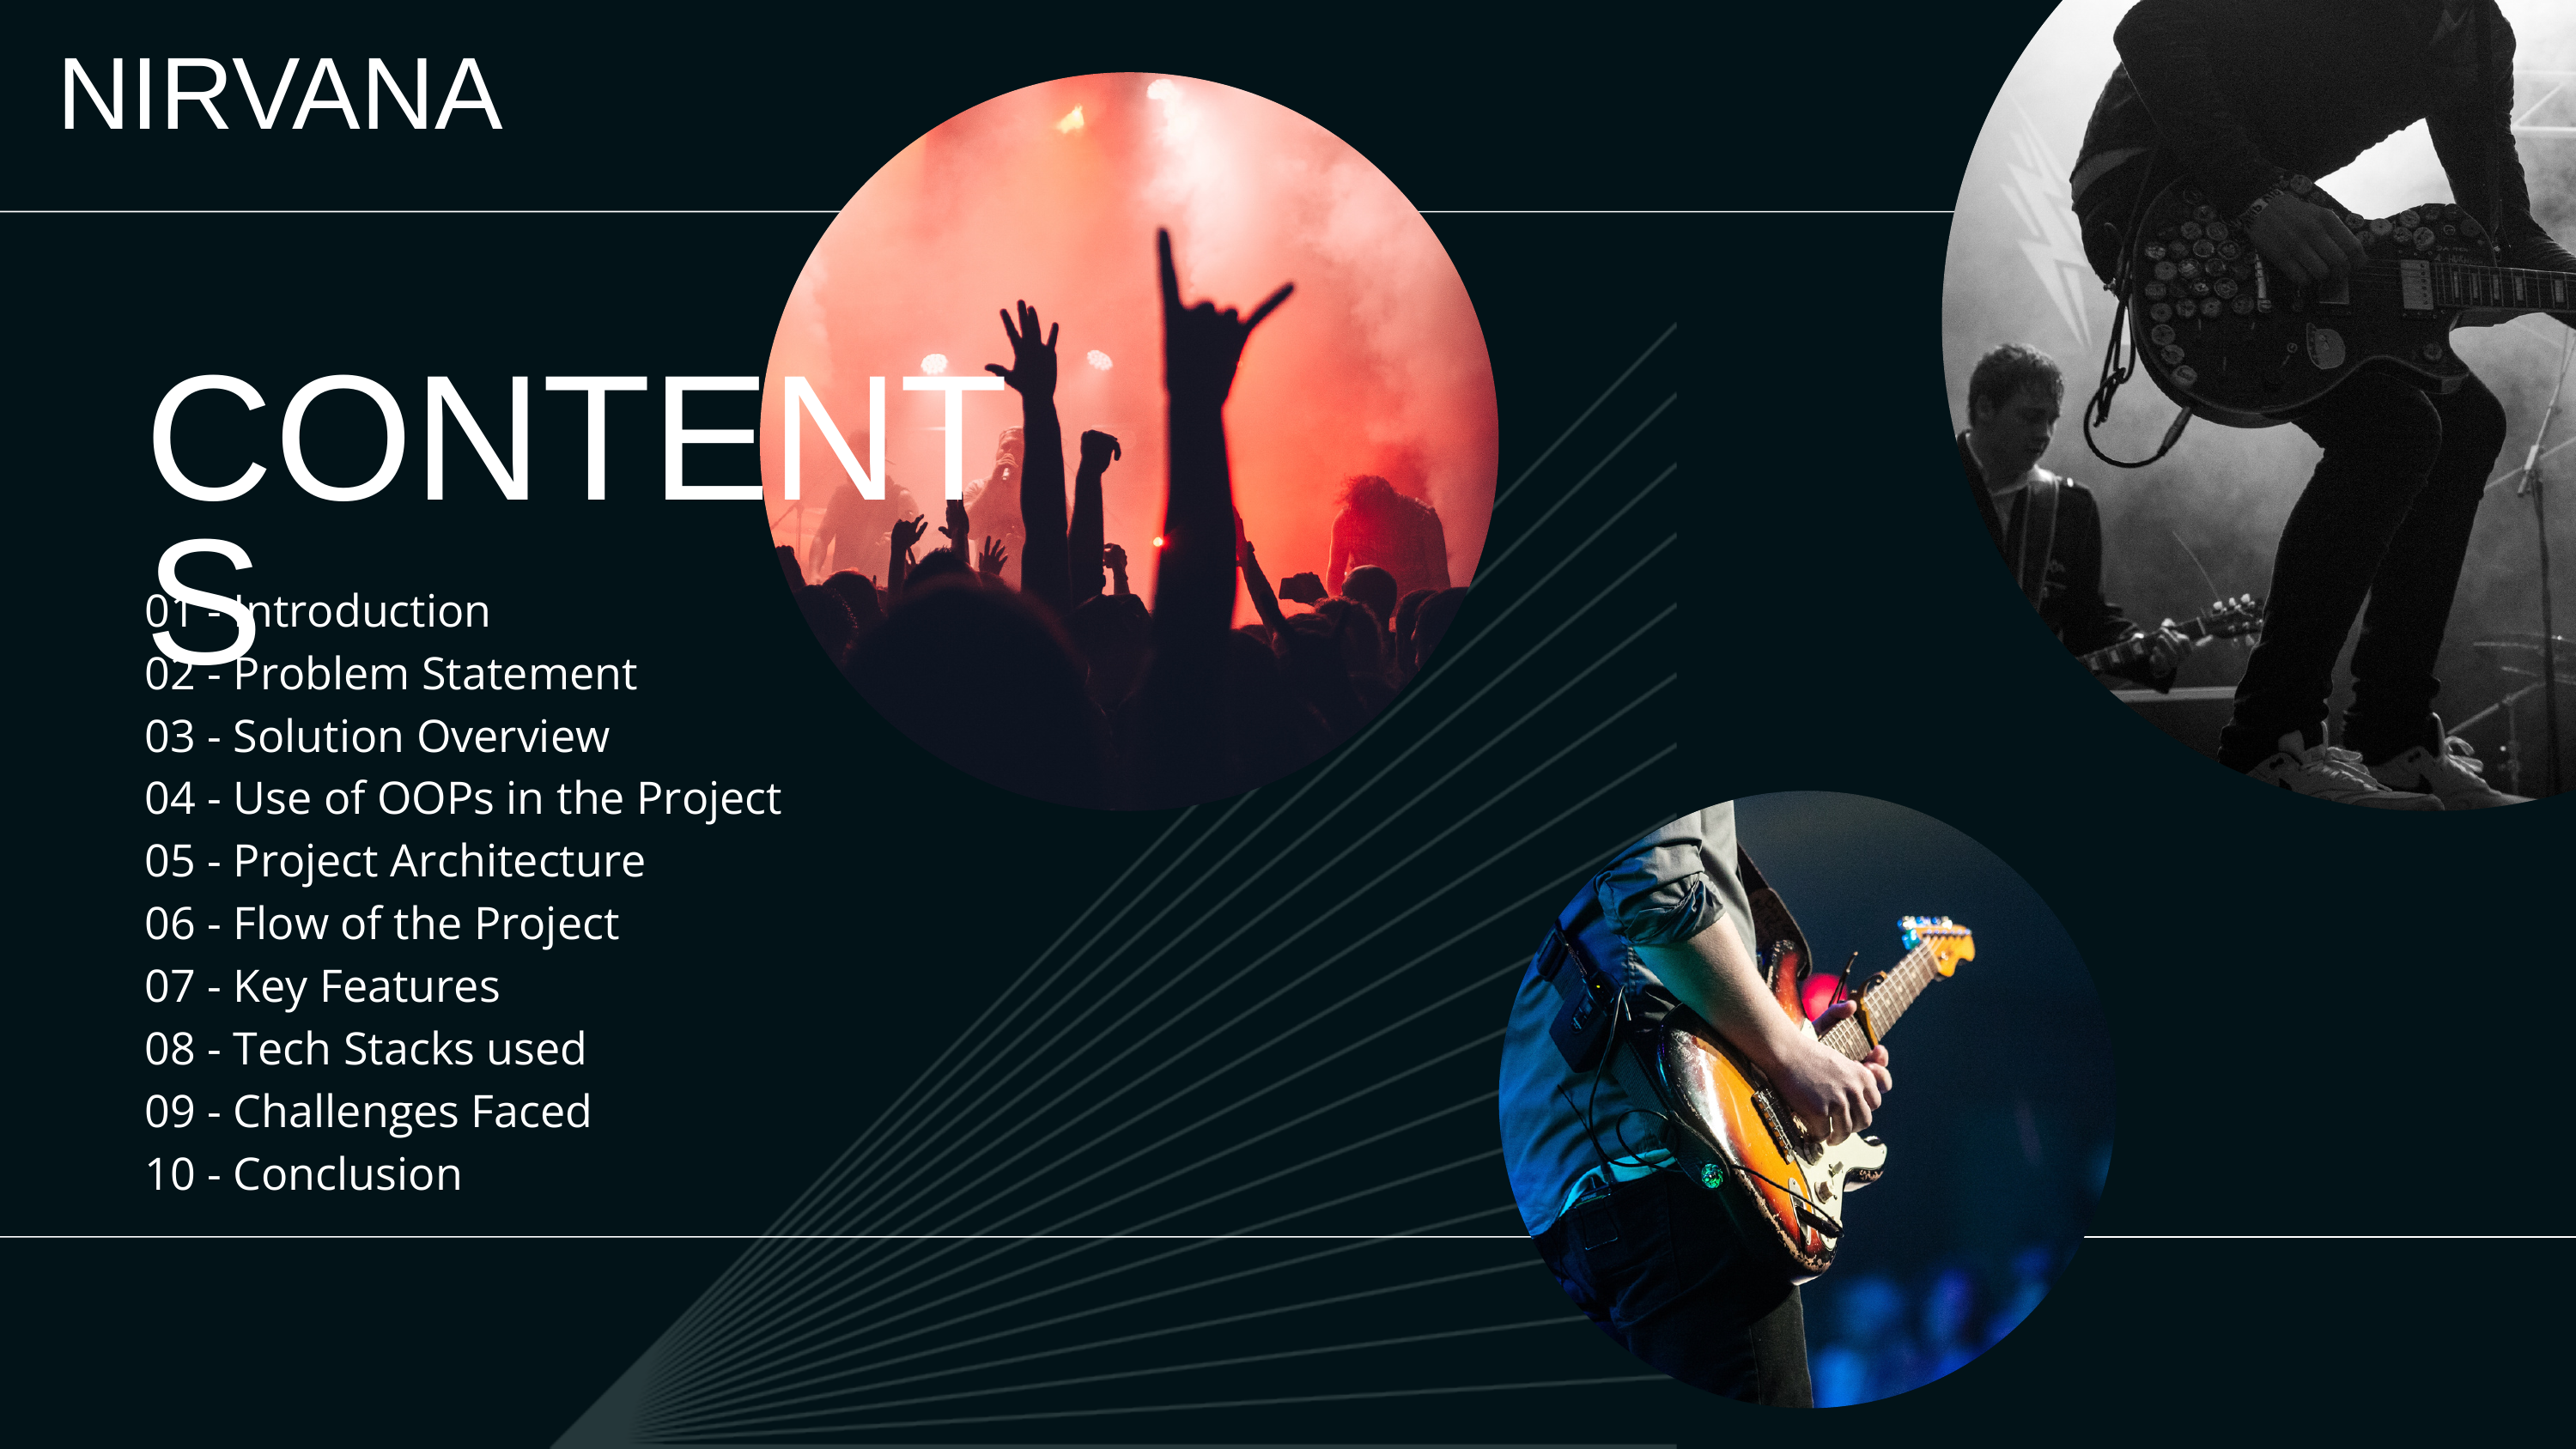

NIRVANA

CONTENTS
01 - Introduction
02 - Problem Statement
03 - Solution Overview
04 - Use of OOPs in the Project
05 - Project Architecture
06 - Flow of the Project
07 - Key Features
08 - Tech Stacks used
09 - Challenges Faced
10 - Conclusion